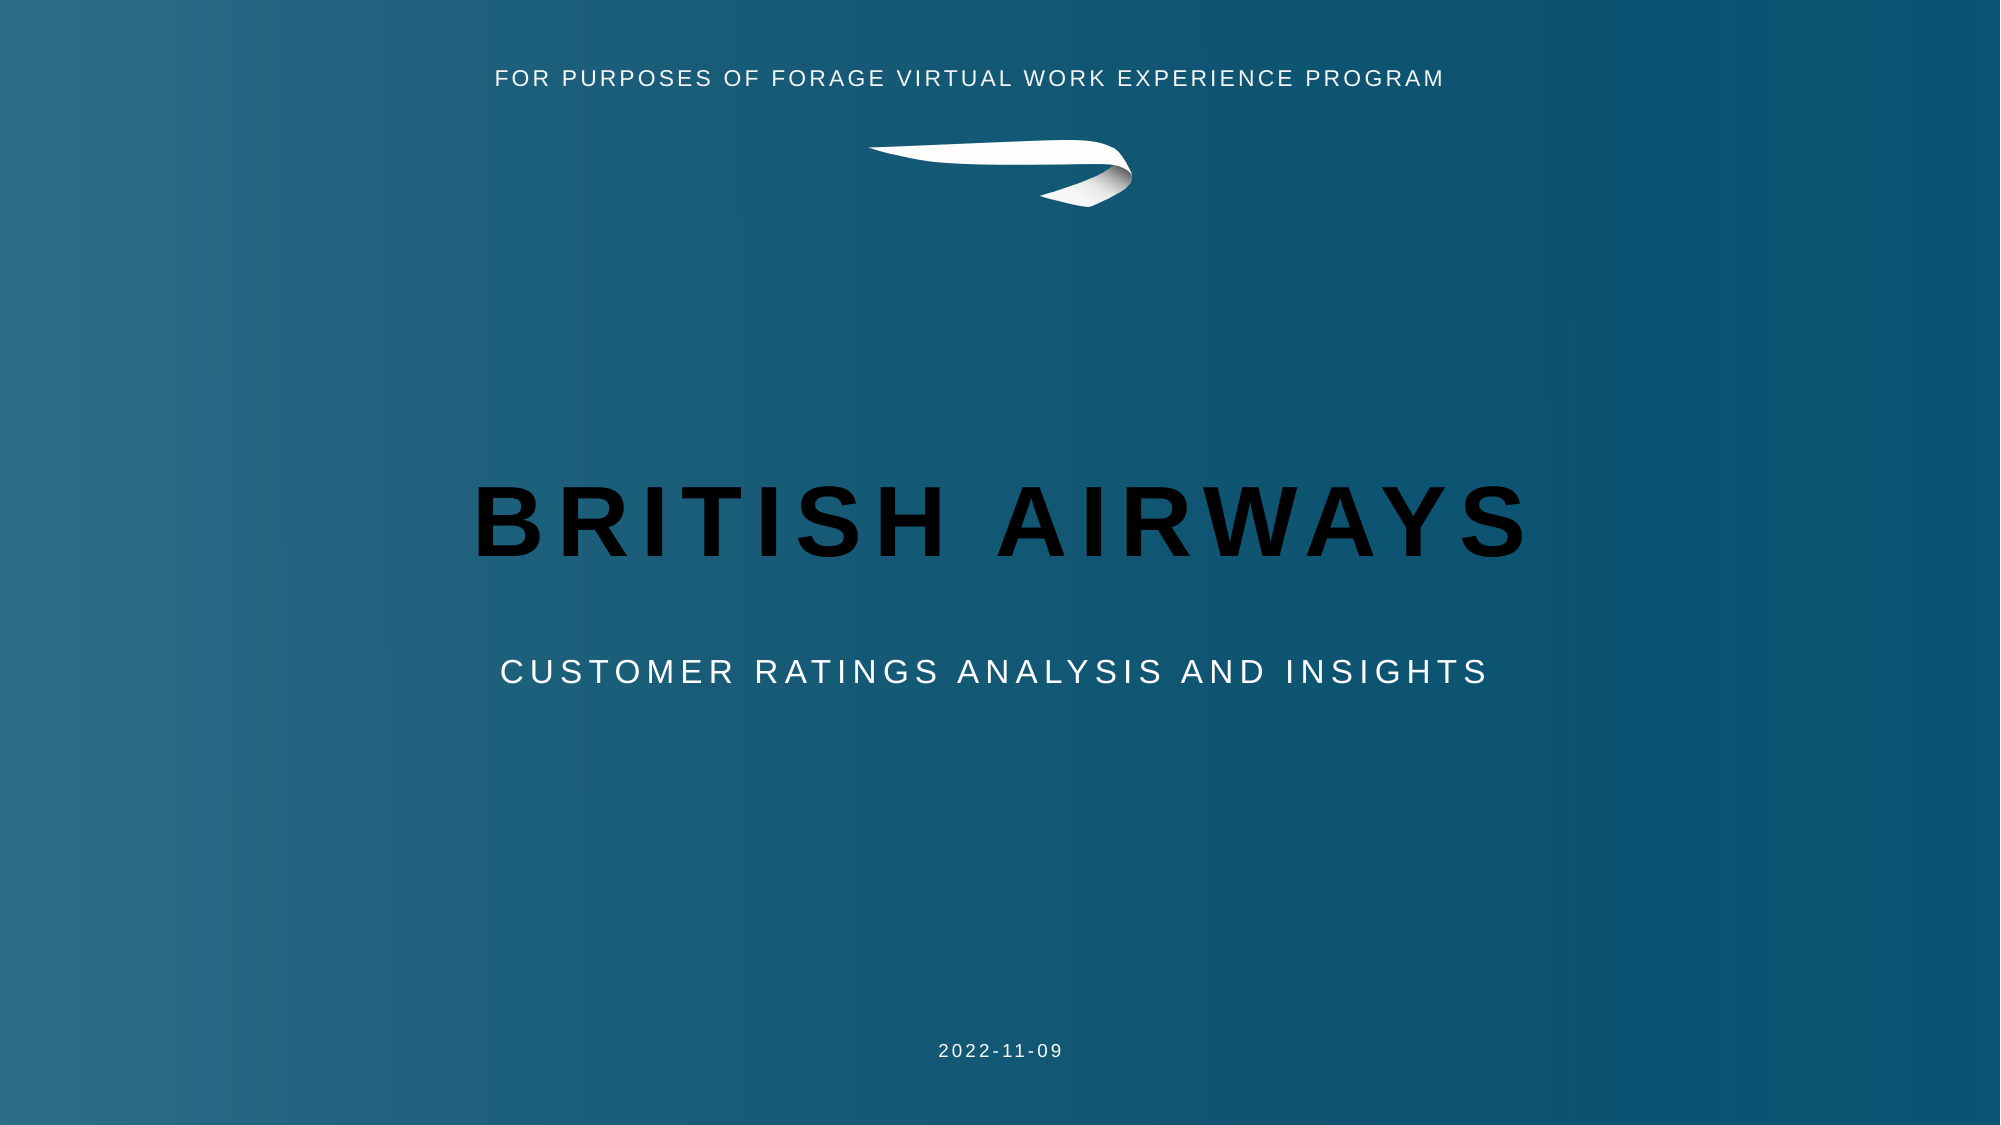

# British Airways
Customer ratings analysis and insights
2022-11-09